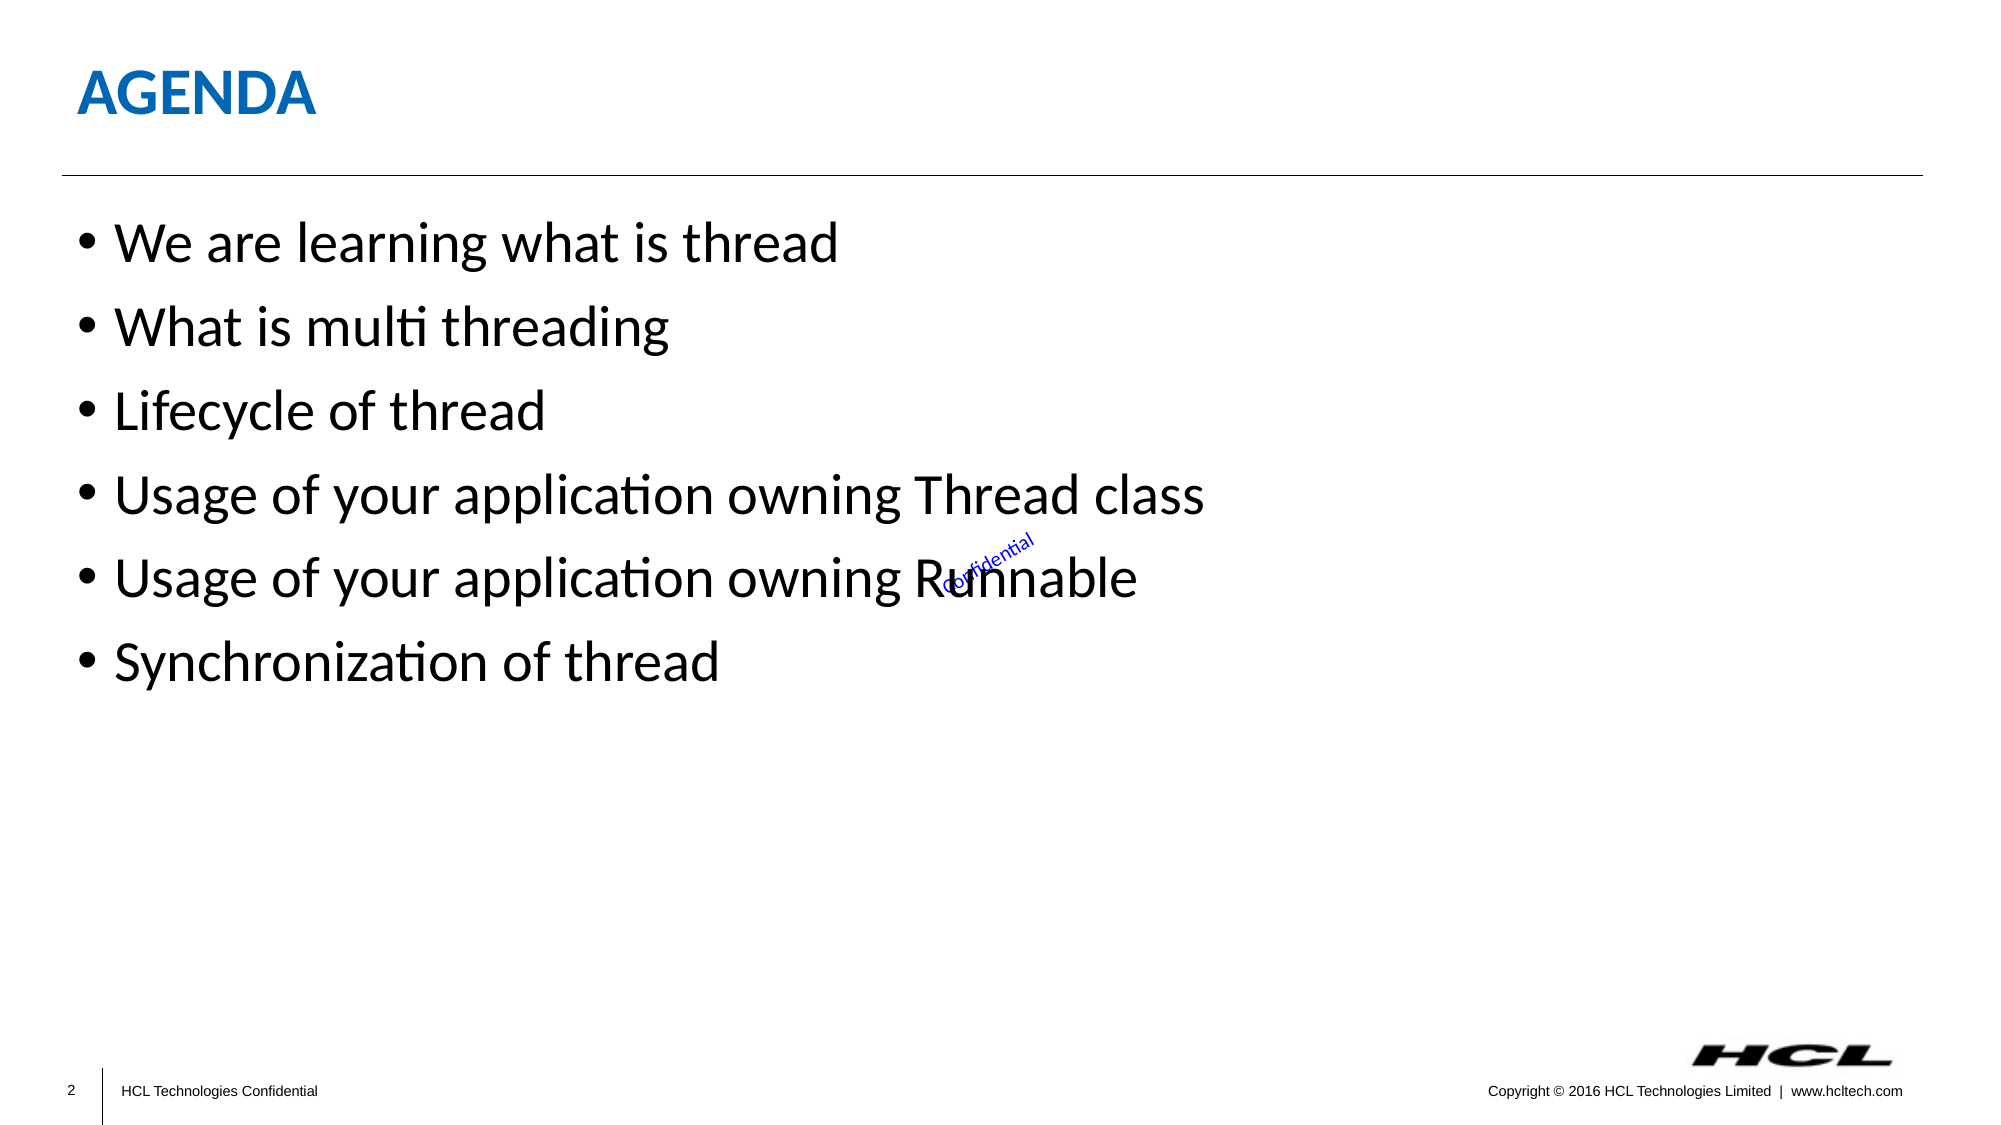

# Agenda
We are learning what is thread
What is multi threading
Lifecycle of thread
Usage of your application owning Thread class
Usage of your application owning Runnable
Synchronization of thread